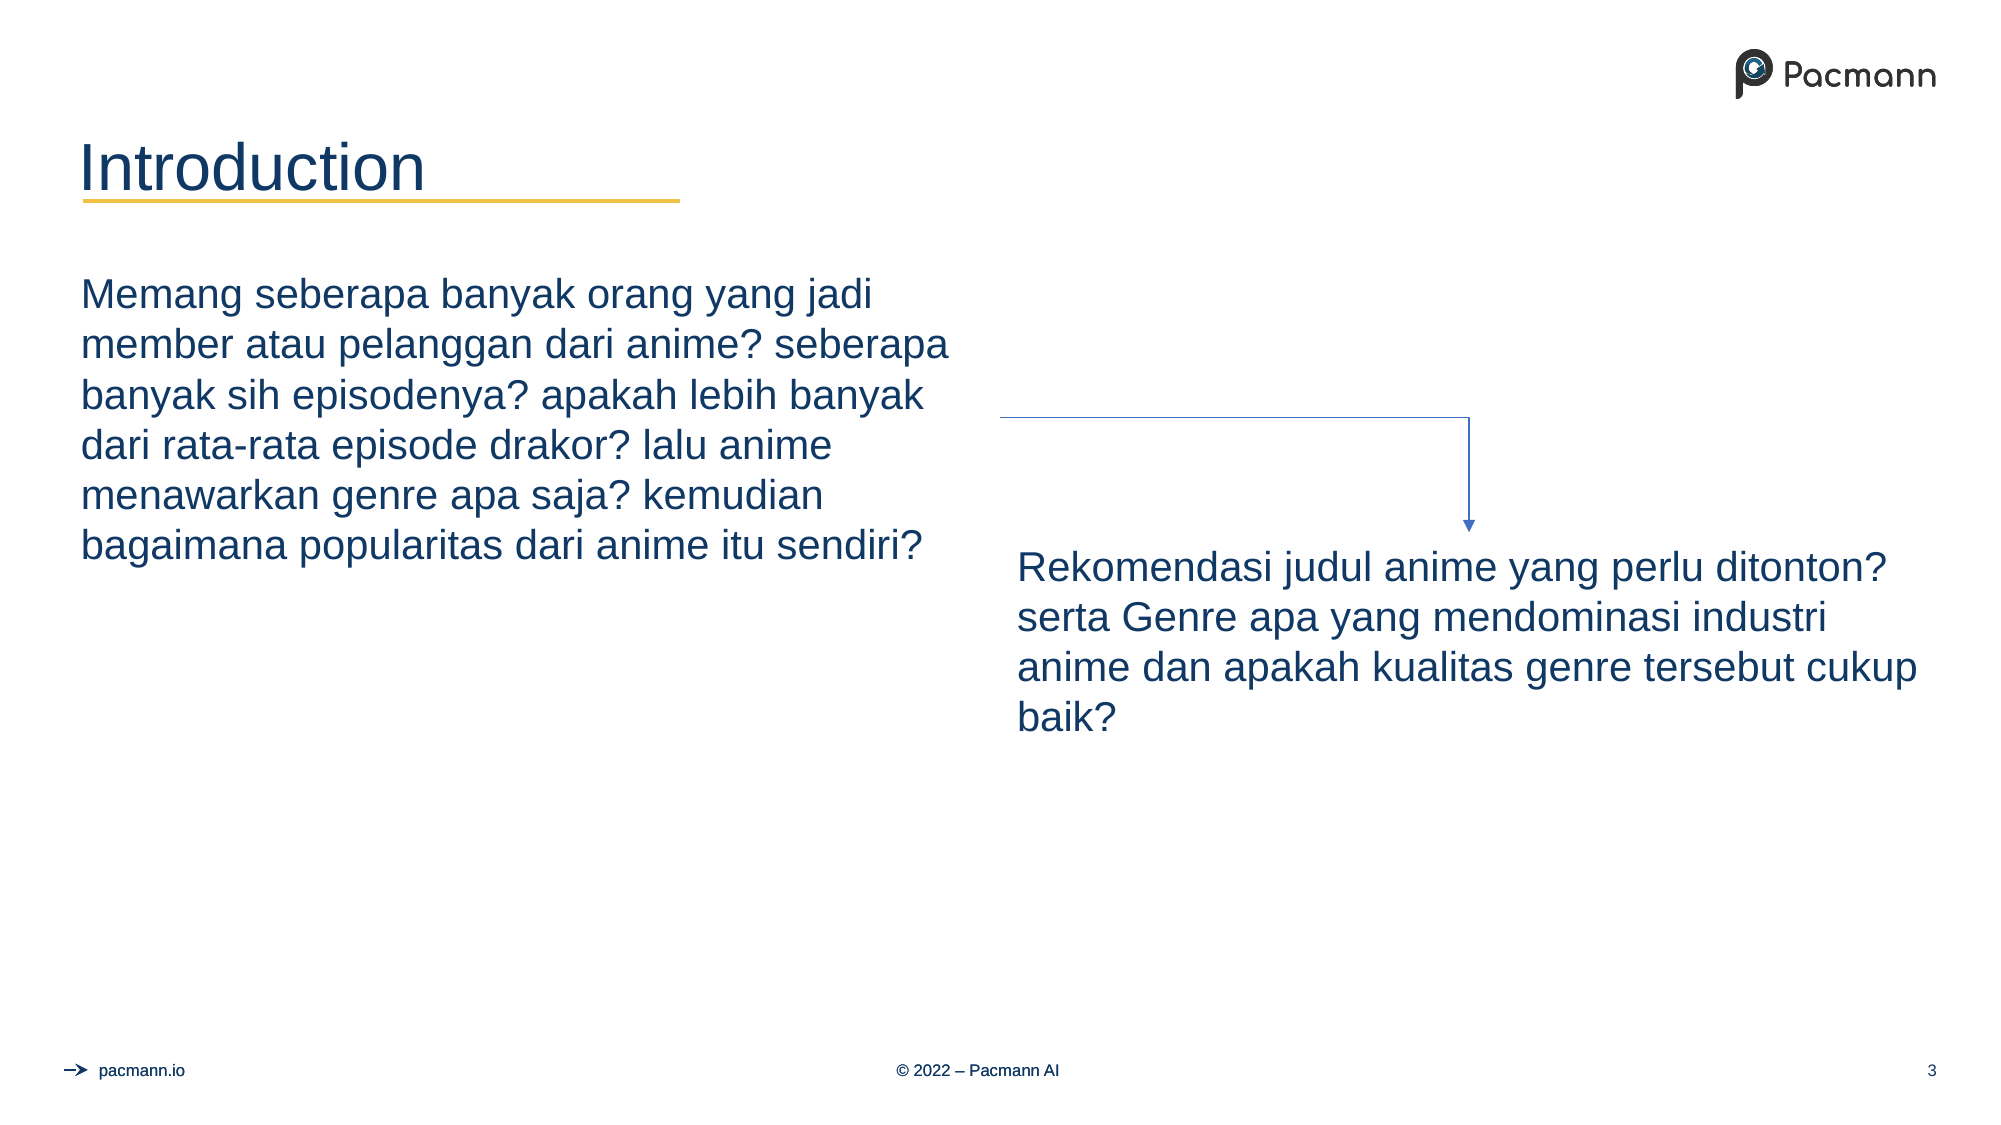

# Introduction
Memang seberapa banyak orang yang jadi member atau pelanggan dari anime? seberapa banyak sih episodenya? apakah lebih banyak dari rata-rata episode drakor? lalu anime menawarkan genre apa saja? kemudian bagaimana popularitas dari anime itu sendiri?
Rekomendasi judul anime yang perlu ditonton? serta Genre apa yang mendominasi industri anime dan apakah kualitas genre tersebut cukup baik?